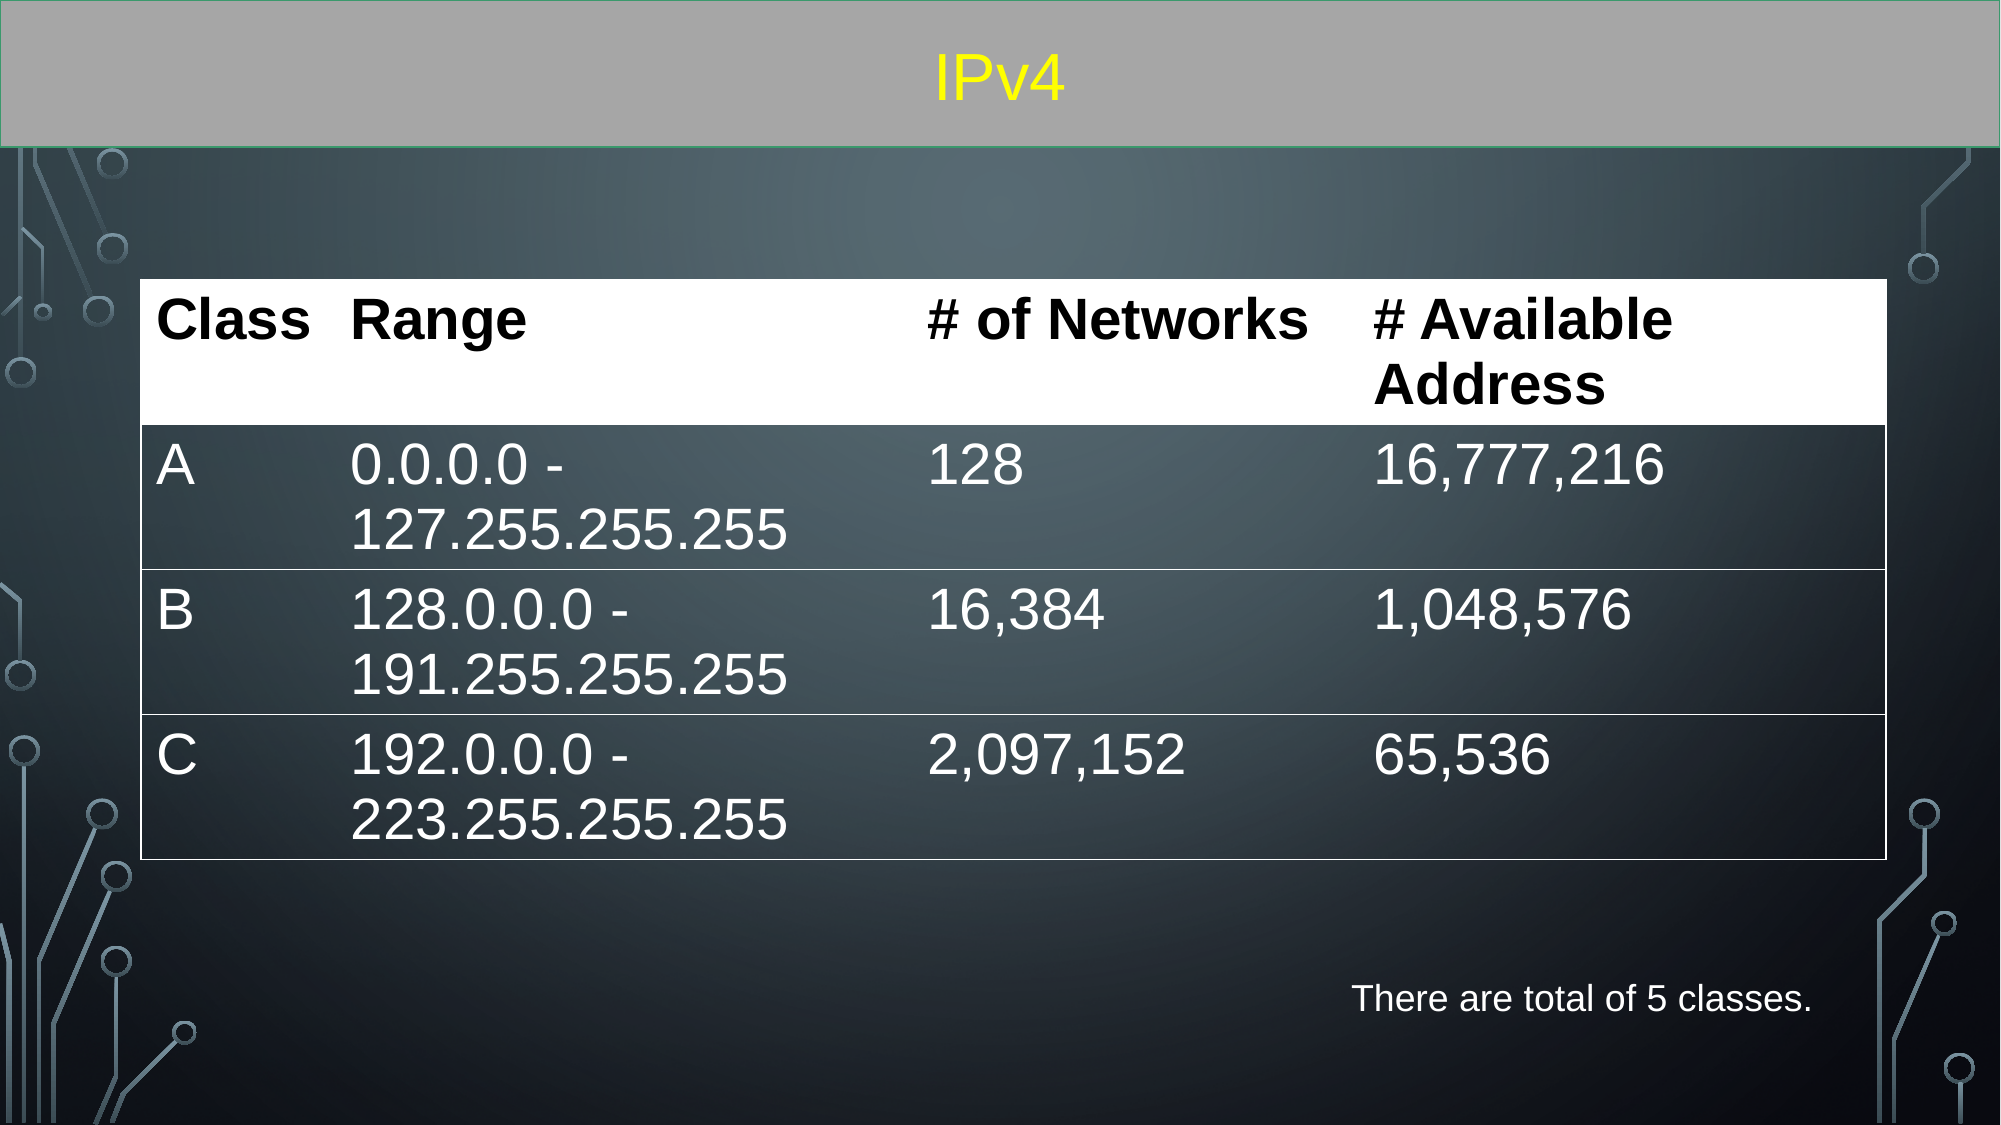

IPv4
| Class | Range | # of Networks | # Available Address |
| --- | --- | --- | --- |
| A | 0.0.0.0 - 127.255.255.255 | 128 | 16,777,216 |
| B | 128.0.0.0 - 191.255.255.255 | 16,384 | 1,048,576 |
| C | 192.0.0.0 - 223.255.255.255 | 2,097,152 | 65,536 |
There are total of 5 classes.